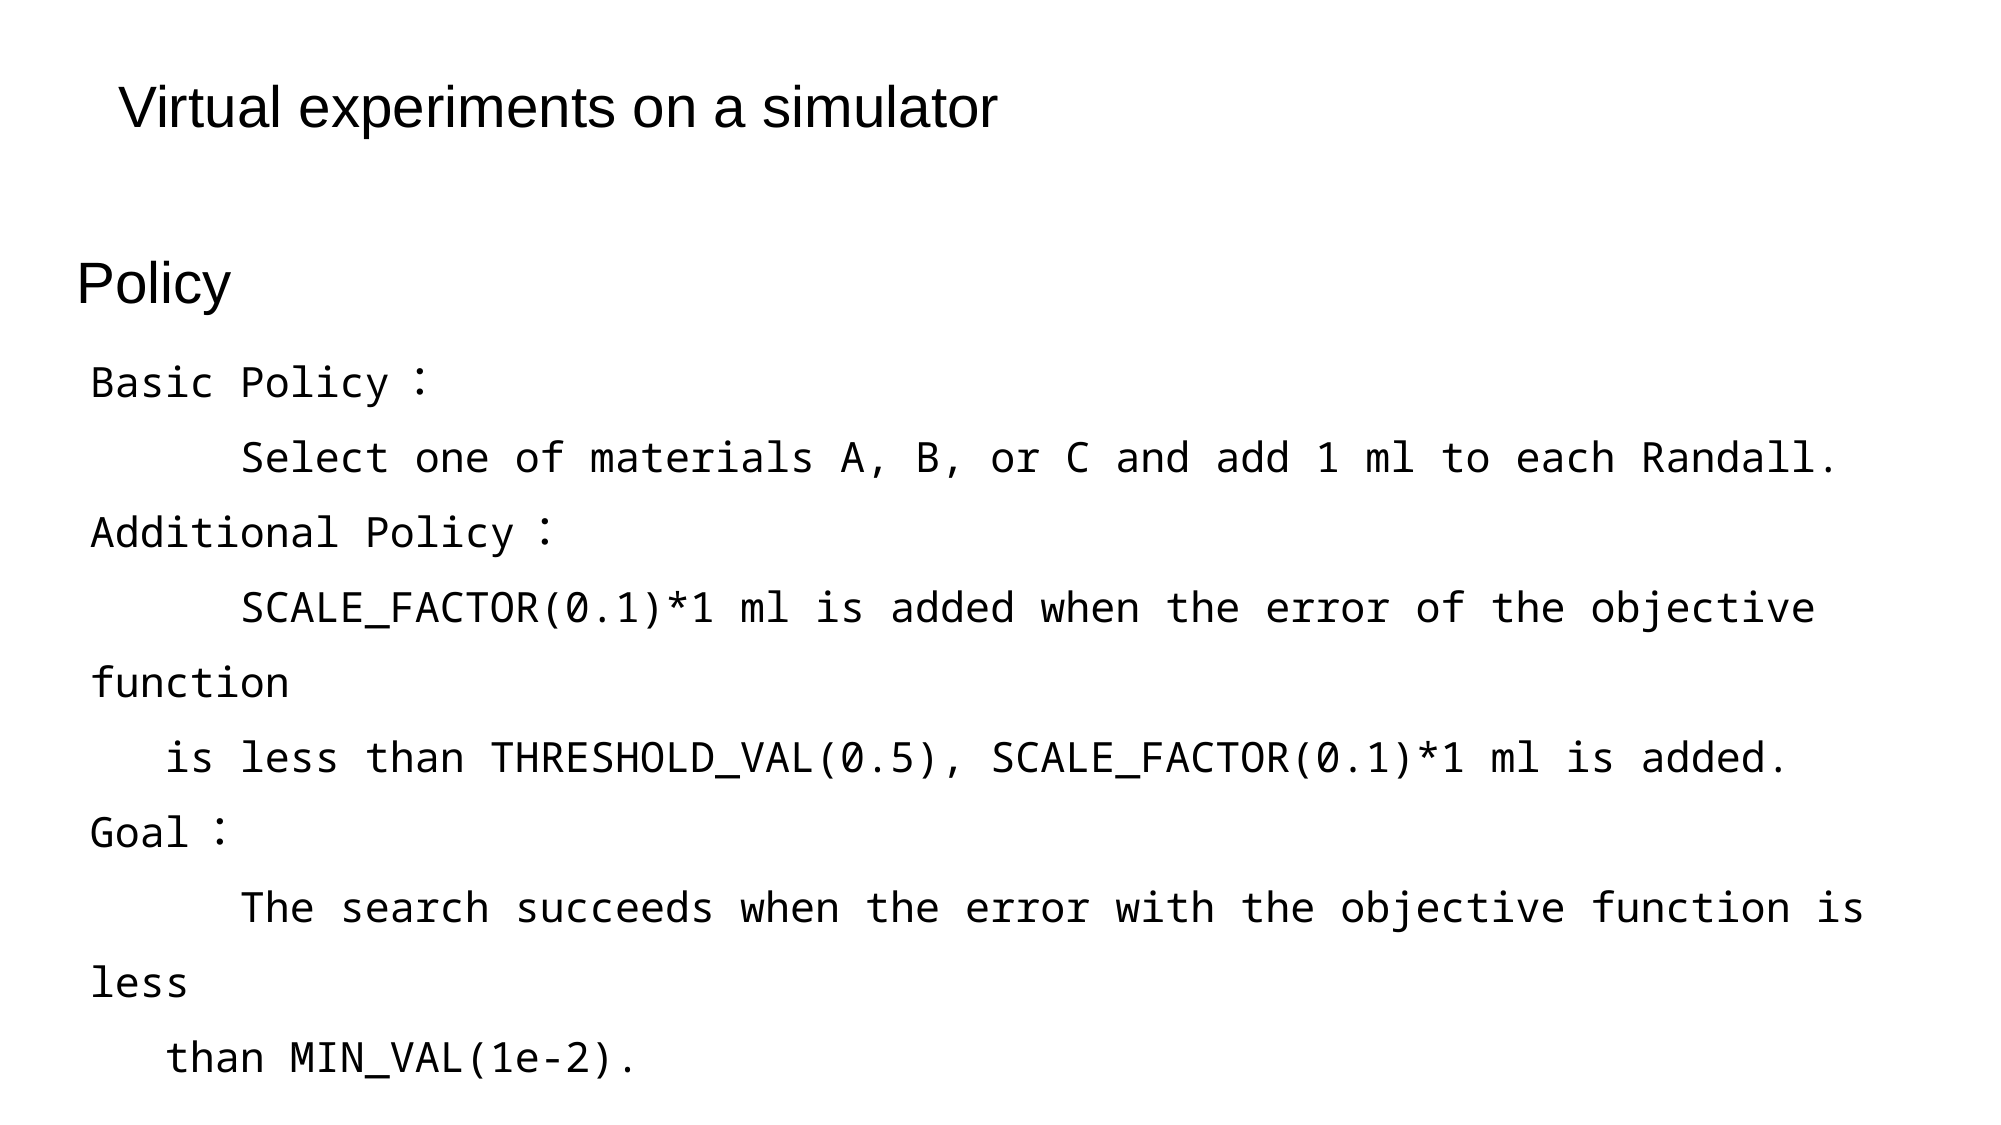

Virtual experiments on a simulator
Policy
Basic Policy：
	Select one of materials A, B, or C and add 1 ml to each Randall.
Additional Policy：
	SCALE_FACTOR(0.1)*1 ml is added when the error of the objective function
   is less than THRESHOLD_VAL(0.5), SCALE_FACTOR(0.1)*1 ml is added.
Goal：
	The search succeeds when the error with the objective function is less
   than MIN_VAL(1e-2).